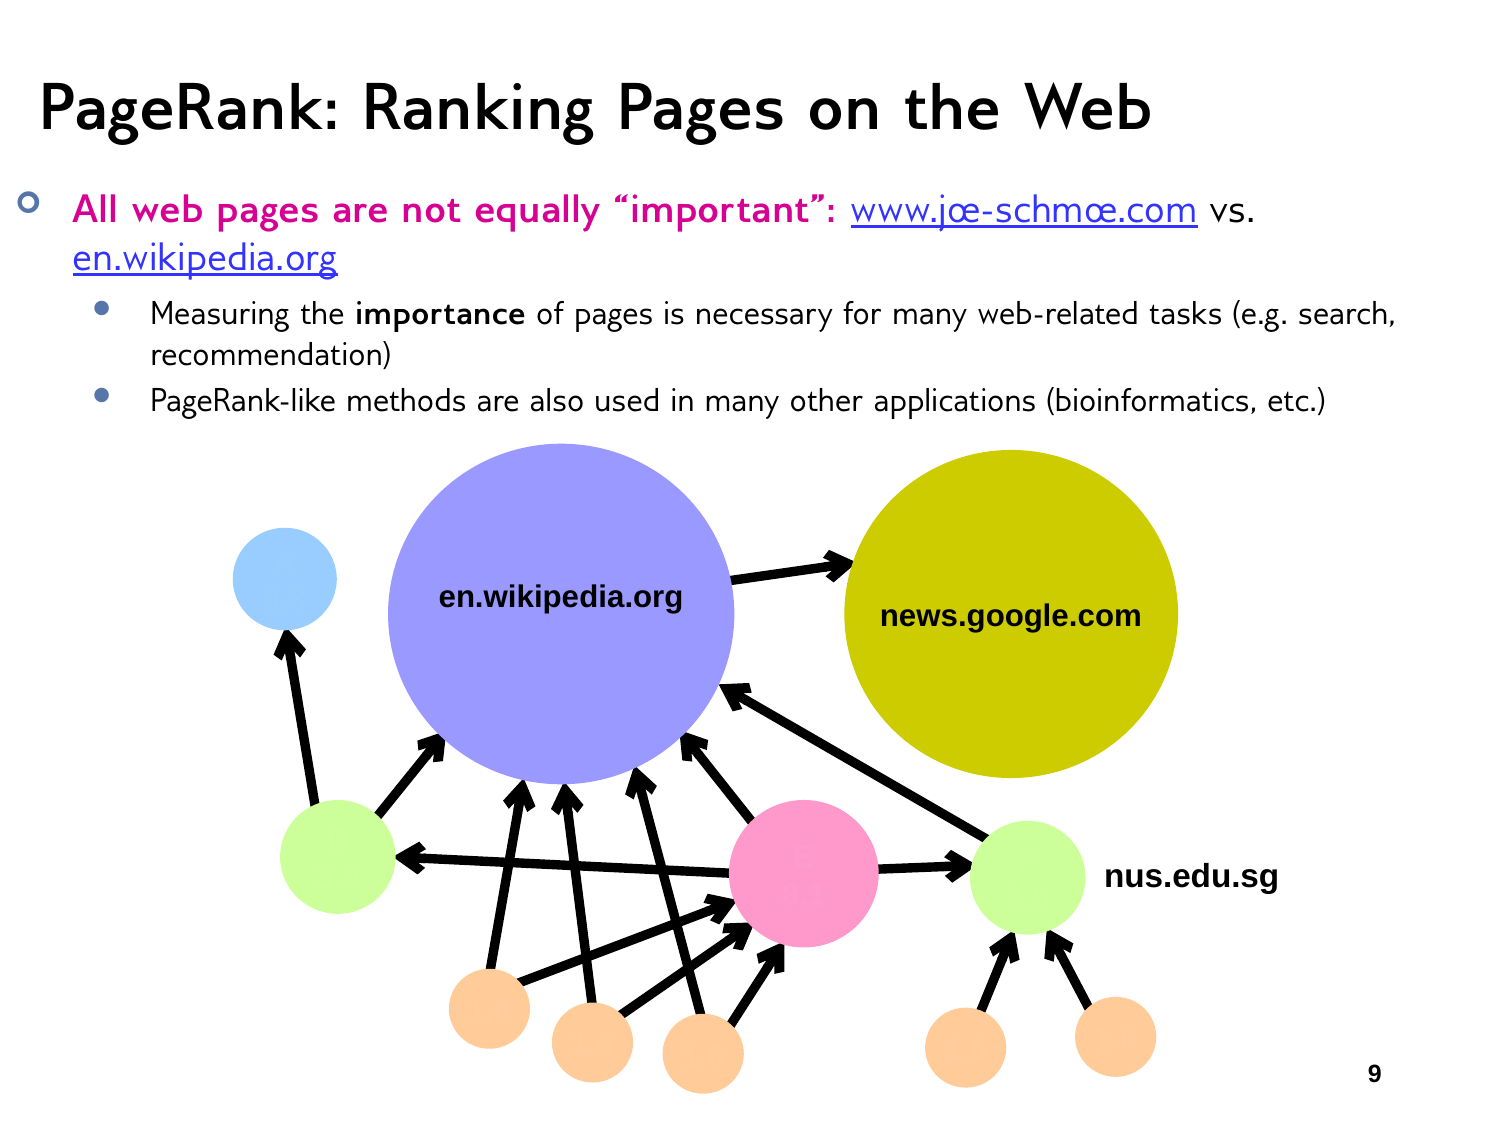

J. Leskovec, A. Rajaraman, J. Ullman: Mining of Massive Datasets, http://www.mmds.org
9
# PageRank: Ranking Pages on the Web
All web pages are not equally “important”: www.joe-schmoe.com vs. en.wikipedia.org
Measuring the importance of pages is necessary for many web-related tasks (e.g. search, recommendation)
PageRank-like methods are also used in many other applications (bioinformatics, etc.)

en.wikipedia.org

news.google.com
A
3.3
D
3.9
E
8.1
F
3.9
nus.edu.sg
1.6
1.6
1.6
1.6
1.6